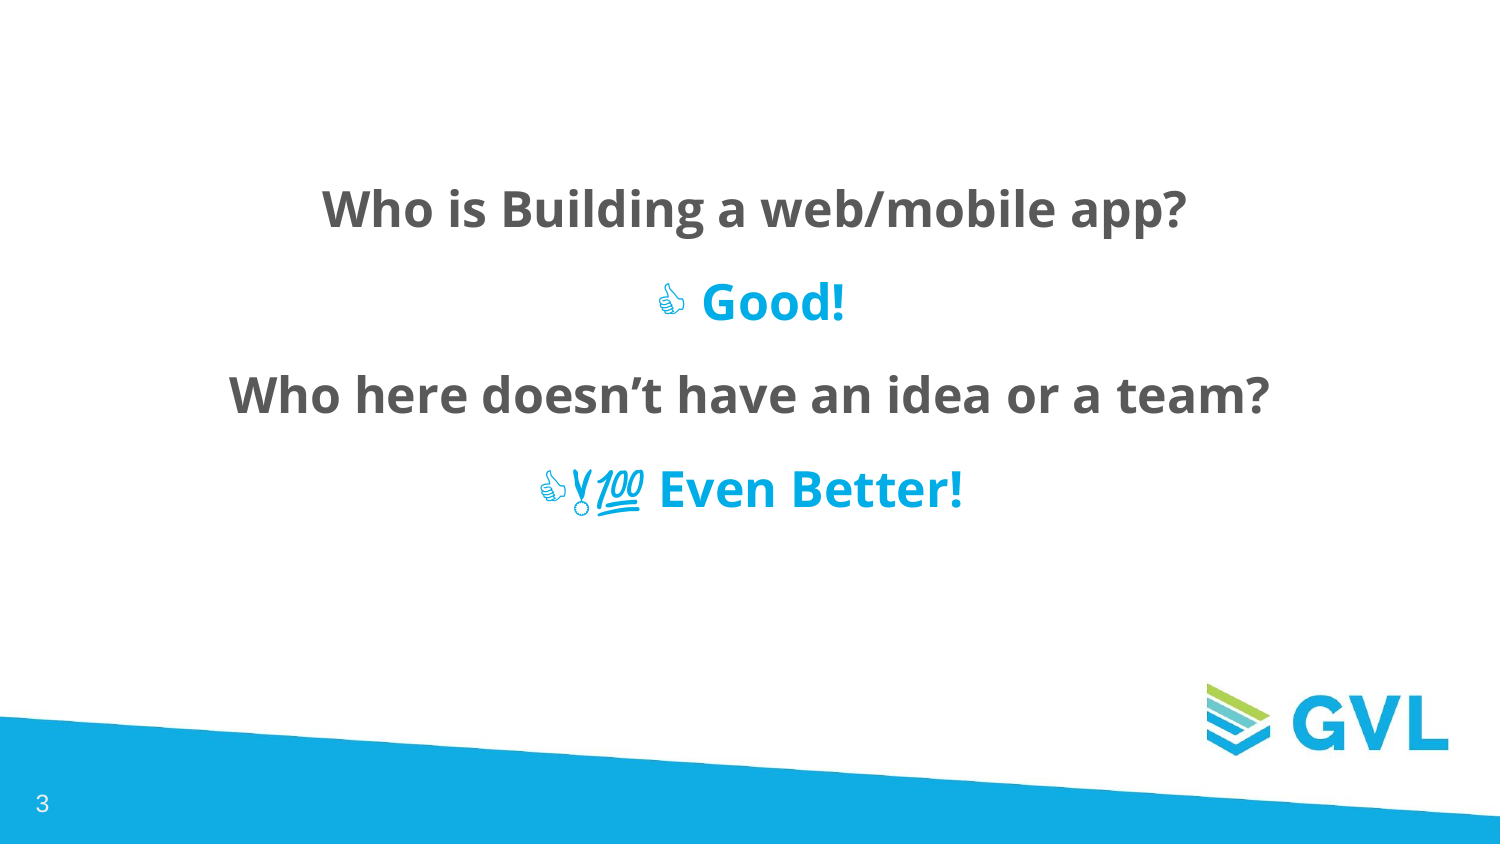

Who is Building a web/mobile app?
👍 Good!
Who here doesn’t have an idea or a team?
👍🏅💯 Even Better!
3